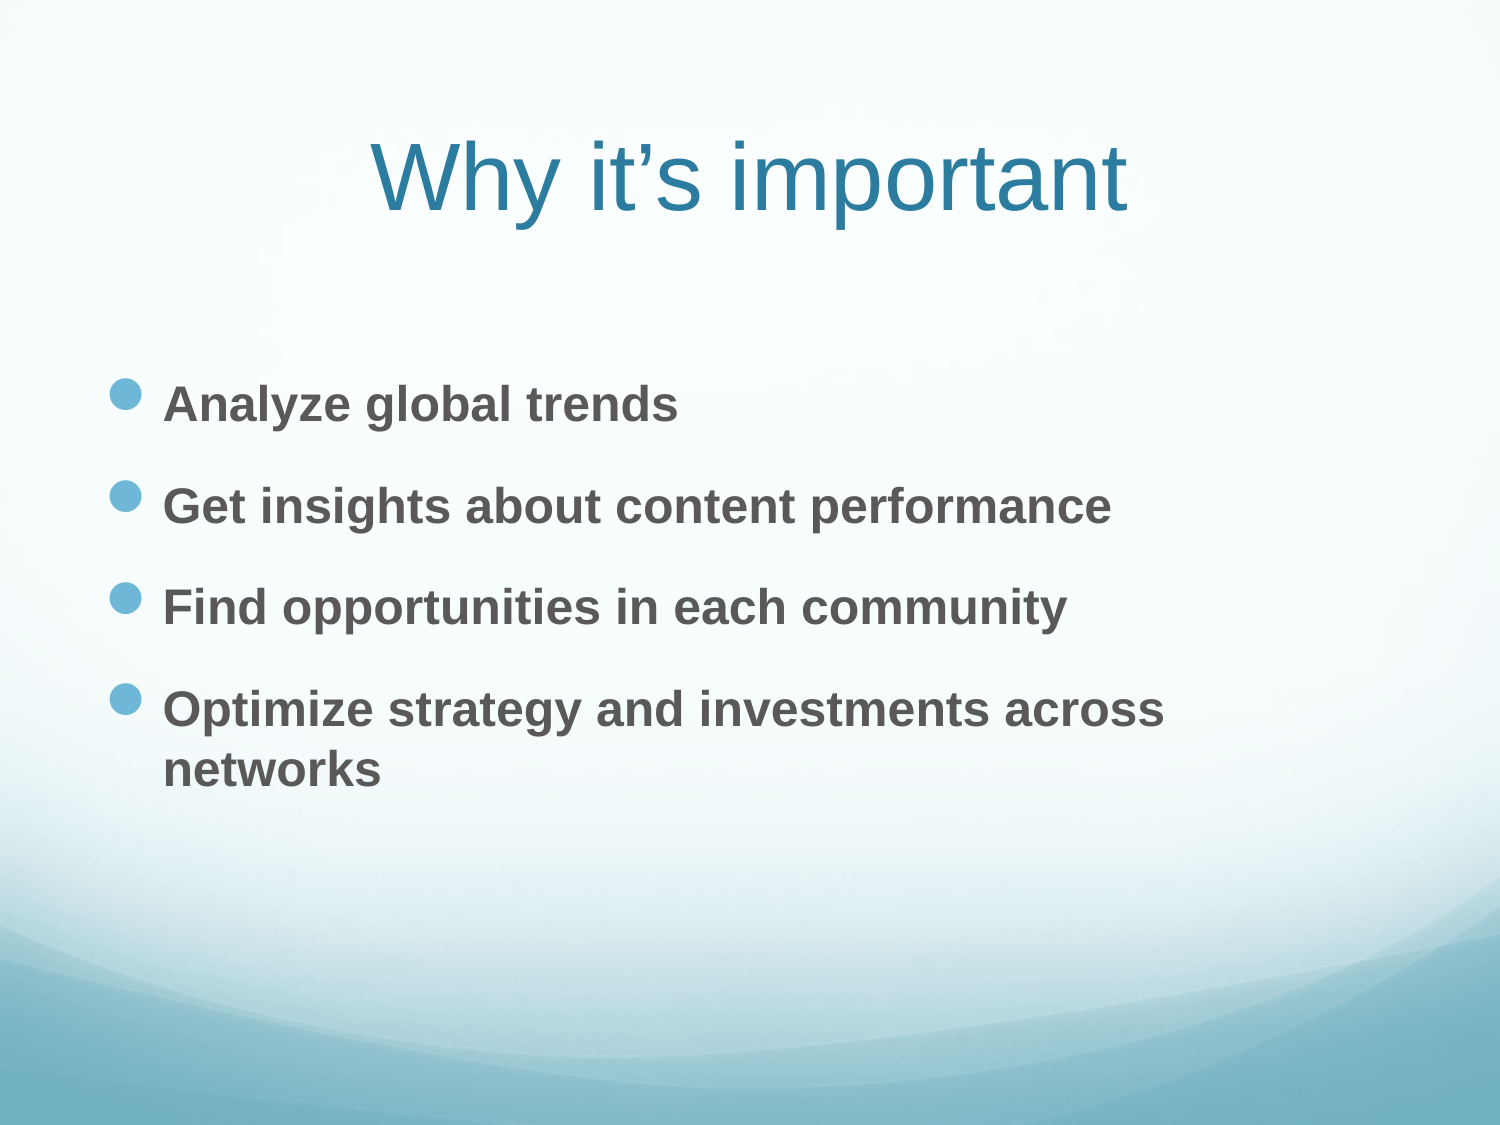

# Why it’s important

Analyze global trends
Get insights about content performance
Find opportunities in each community
Optimize strategy and investments across networks